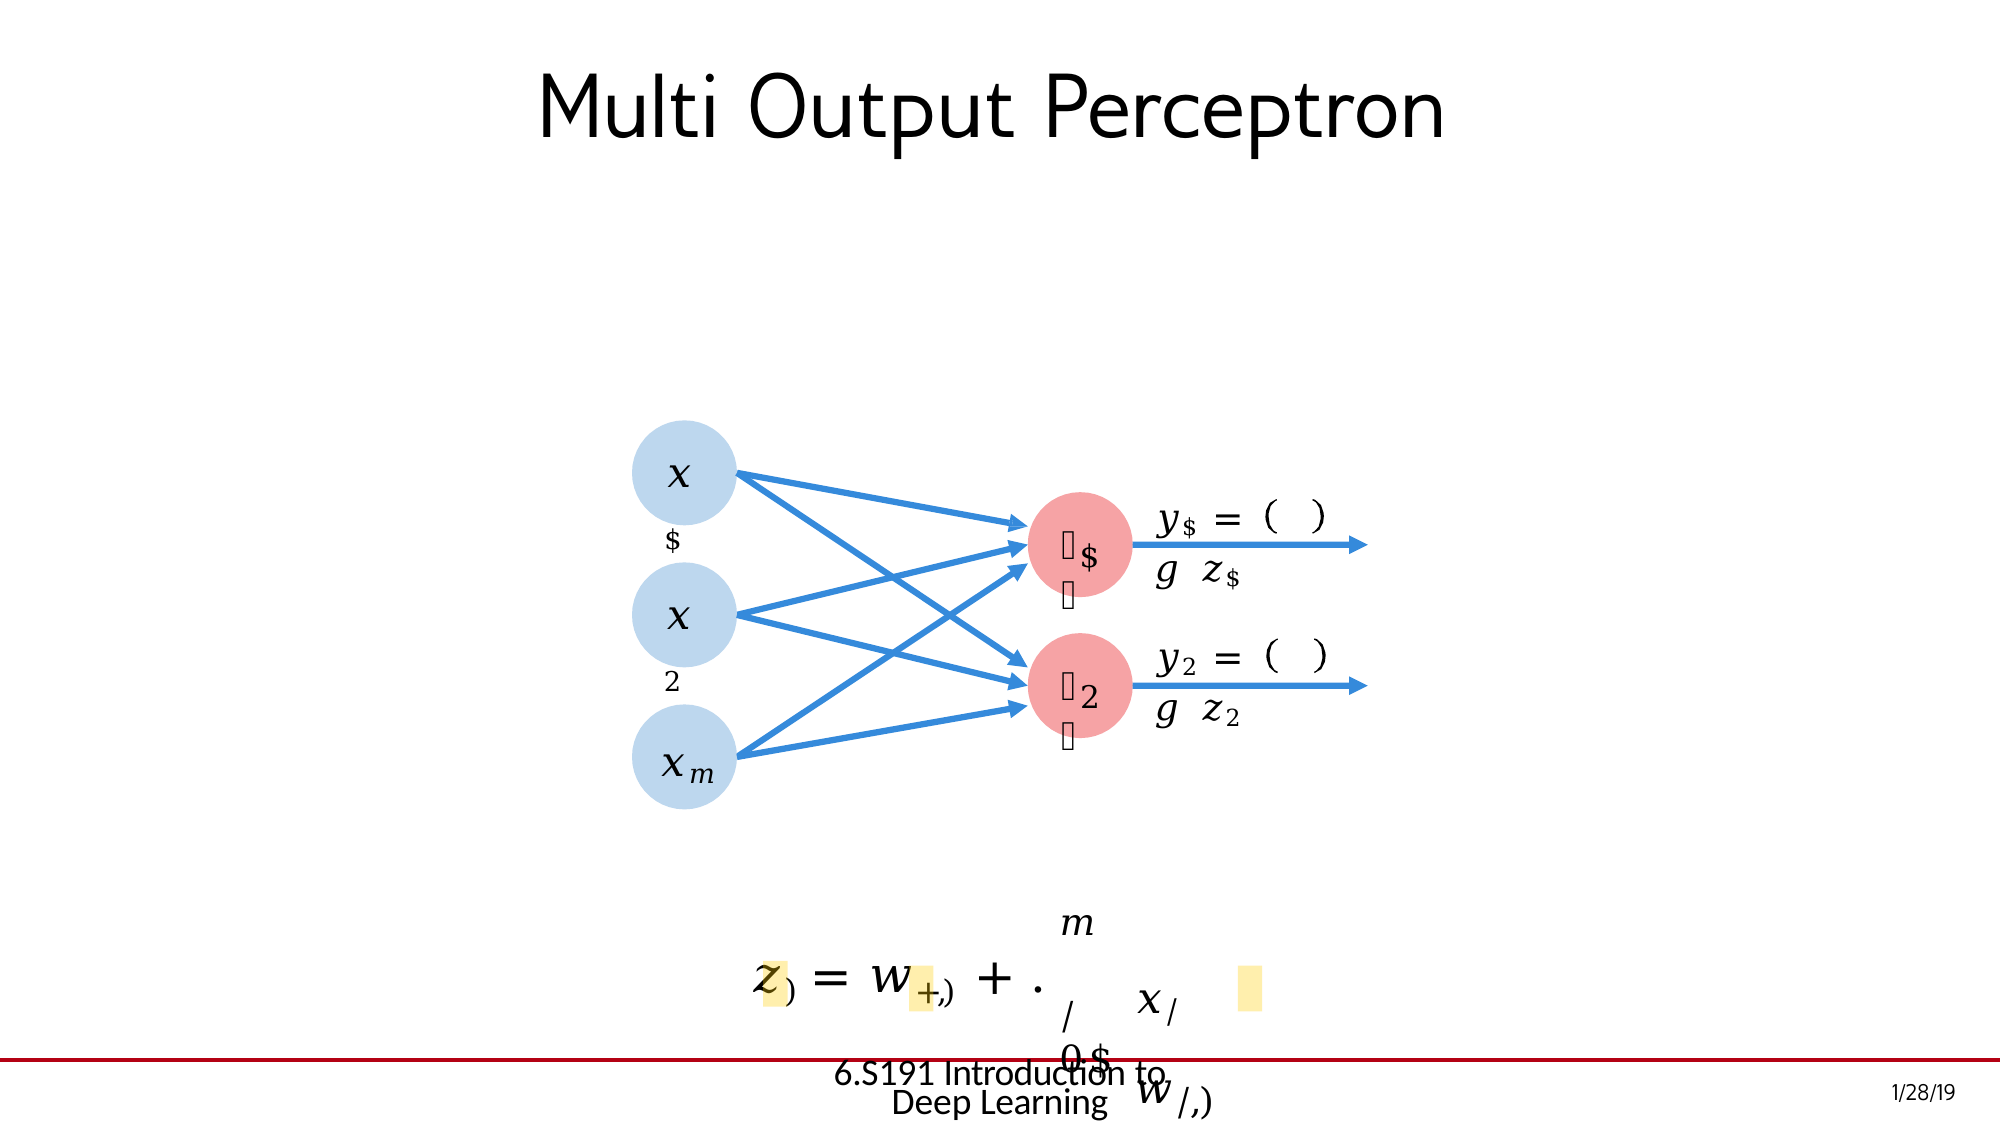

# Multi Output Perceptron

𝑥$

𝑦$ = 𝑔 𝑧$

𝑧
$
𝑥2
𝑦2 = 𝑔 𝑧2

𝑧
2

𝑥𝑚
𝑚
𝑧) = 𝑤+,) + .
𝑥/ 𝑤/,)

/0$
6.S191 Introduction to Deep Learning
introtodeeplearning.com
1/28/19